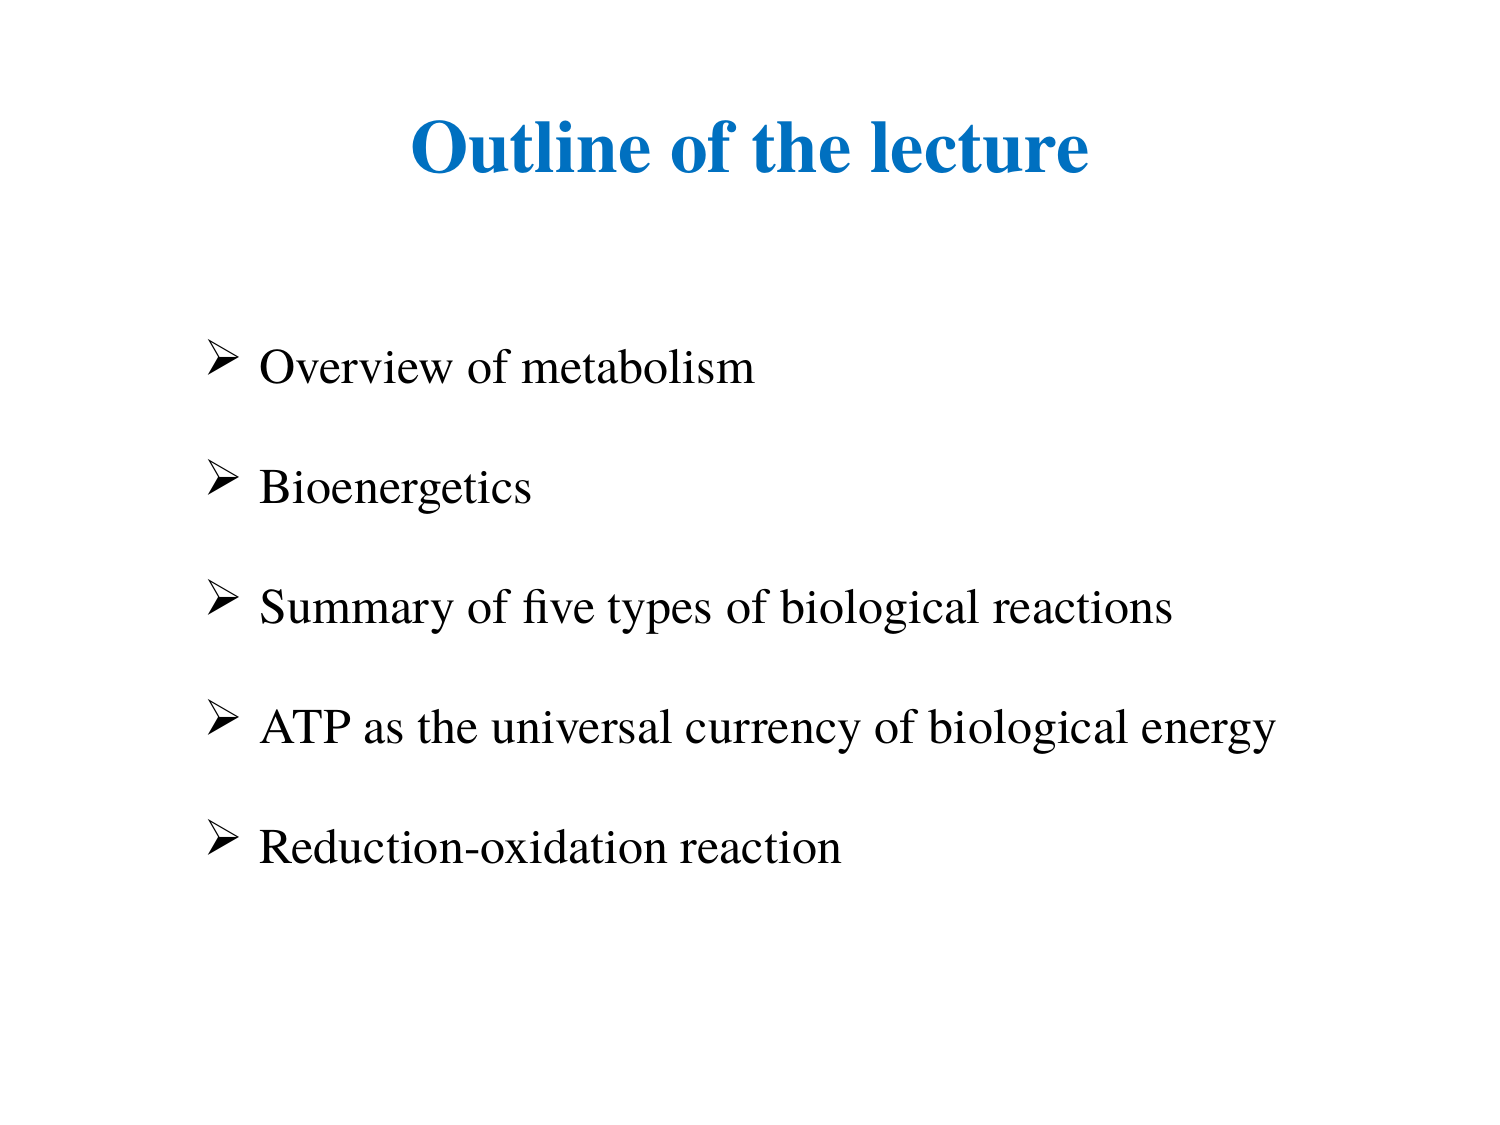

Outline of the lecture
Overview of metabolism

Bioenergetics

Summary of five types of biological reactions

ATP as the universal currency of biological energy

Reduction-oxidation reaction